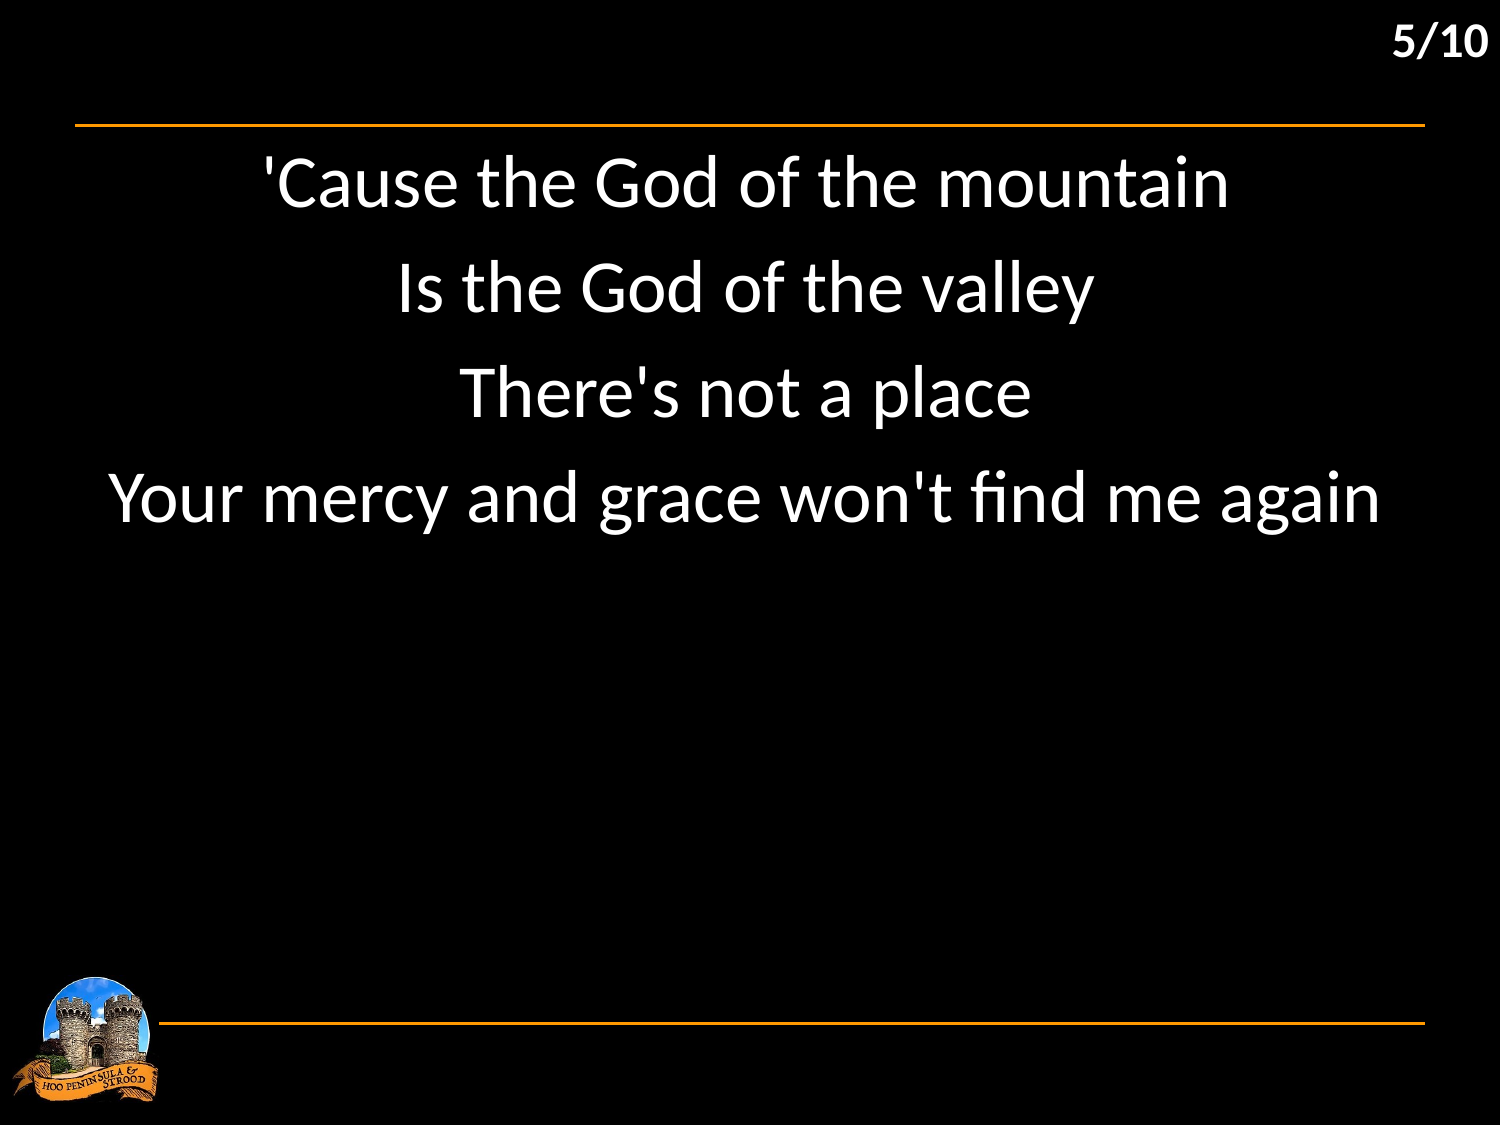

5/10
'Cause the God of the mountain
Is the God of the valley
There's not a place
Your mercy and grace won't find me again